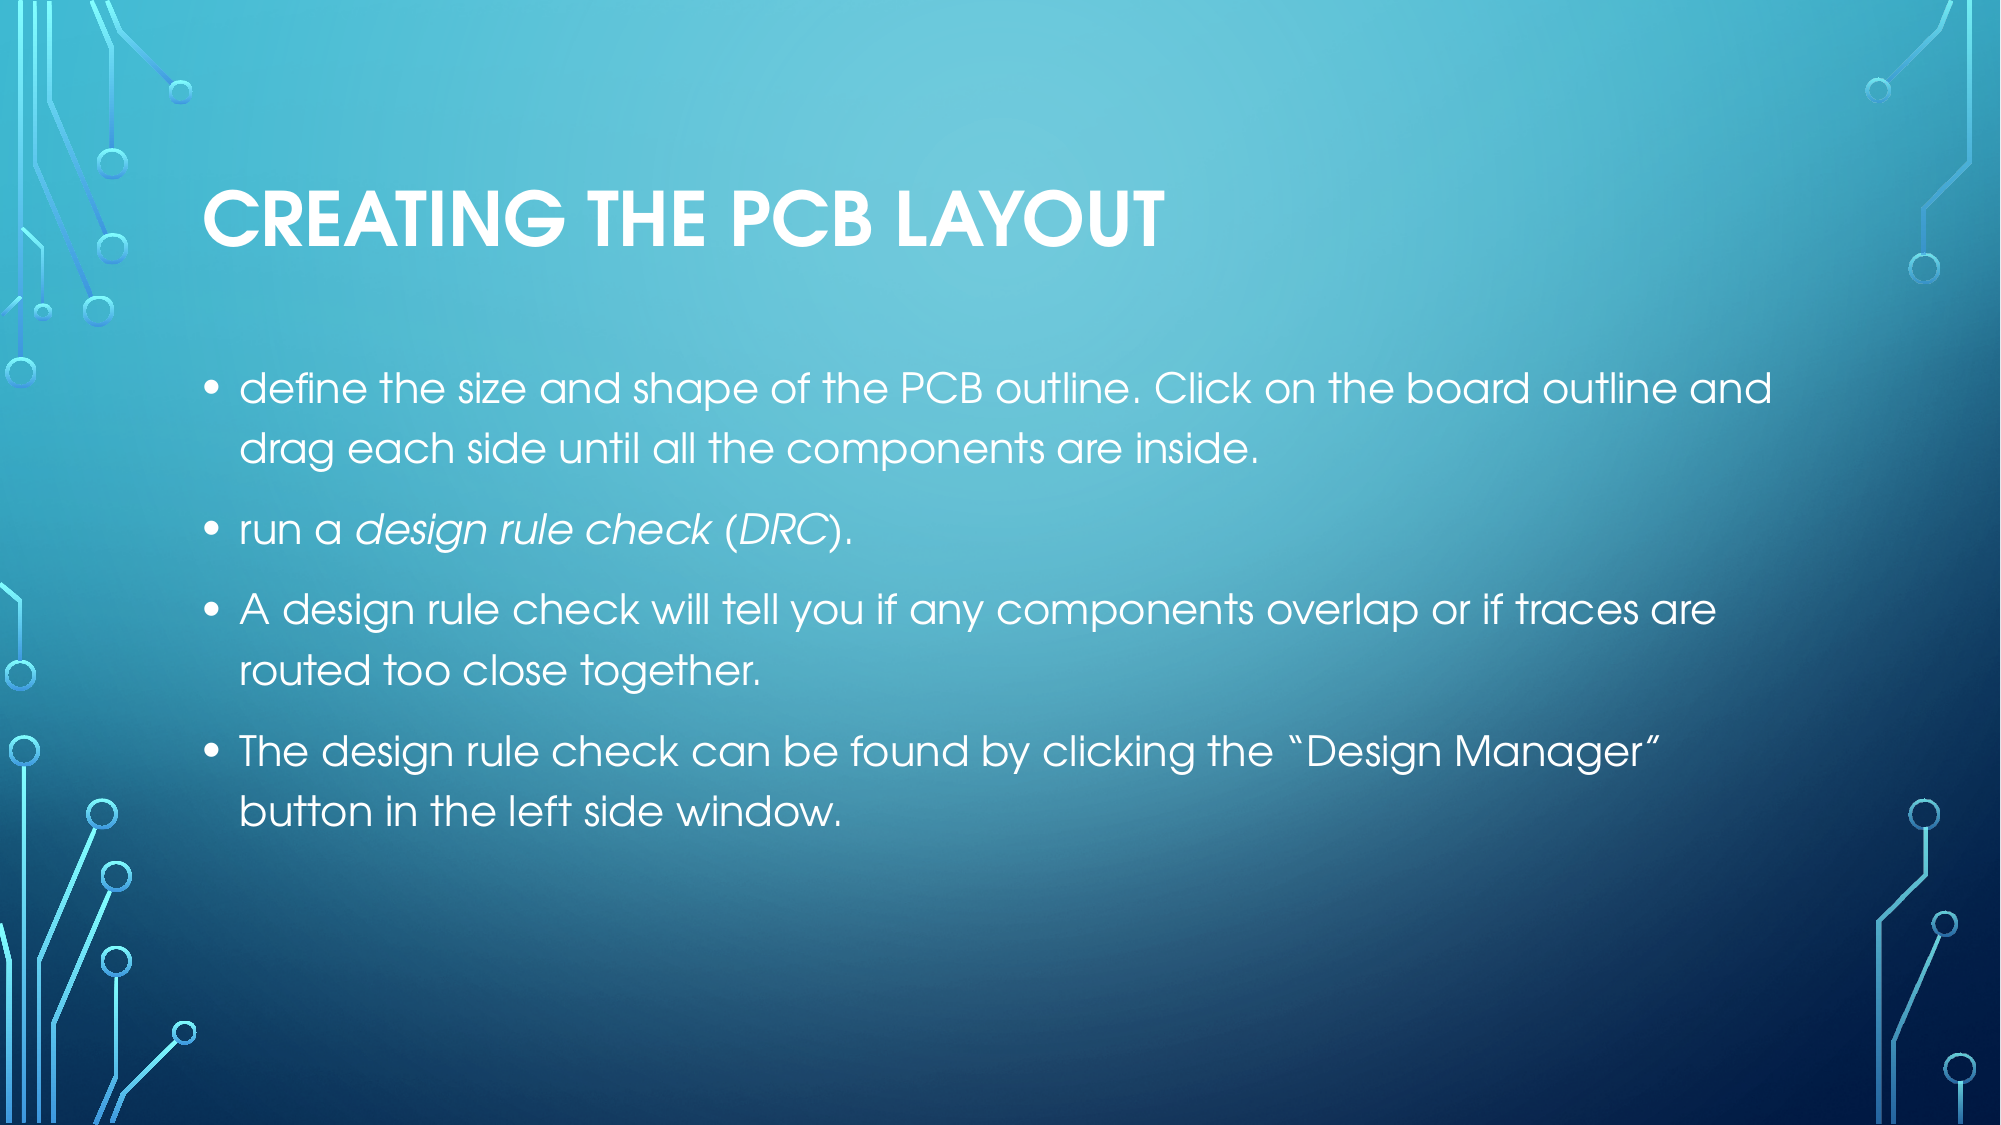

# CREATING THE PCB LAYOUT
define the size and shape of the PCB outline. Click on the board outline and drag each side until all the components are inside.
run a design rule check (DRC).
A design rule check will tell you if any components overlap or if traces are routed too close together.
The design rule check can be found by clicking the “Design Manager” button in the left side window.